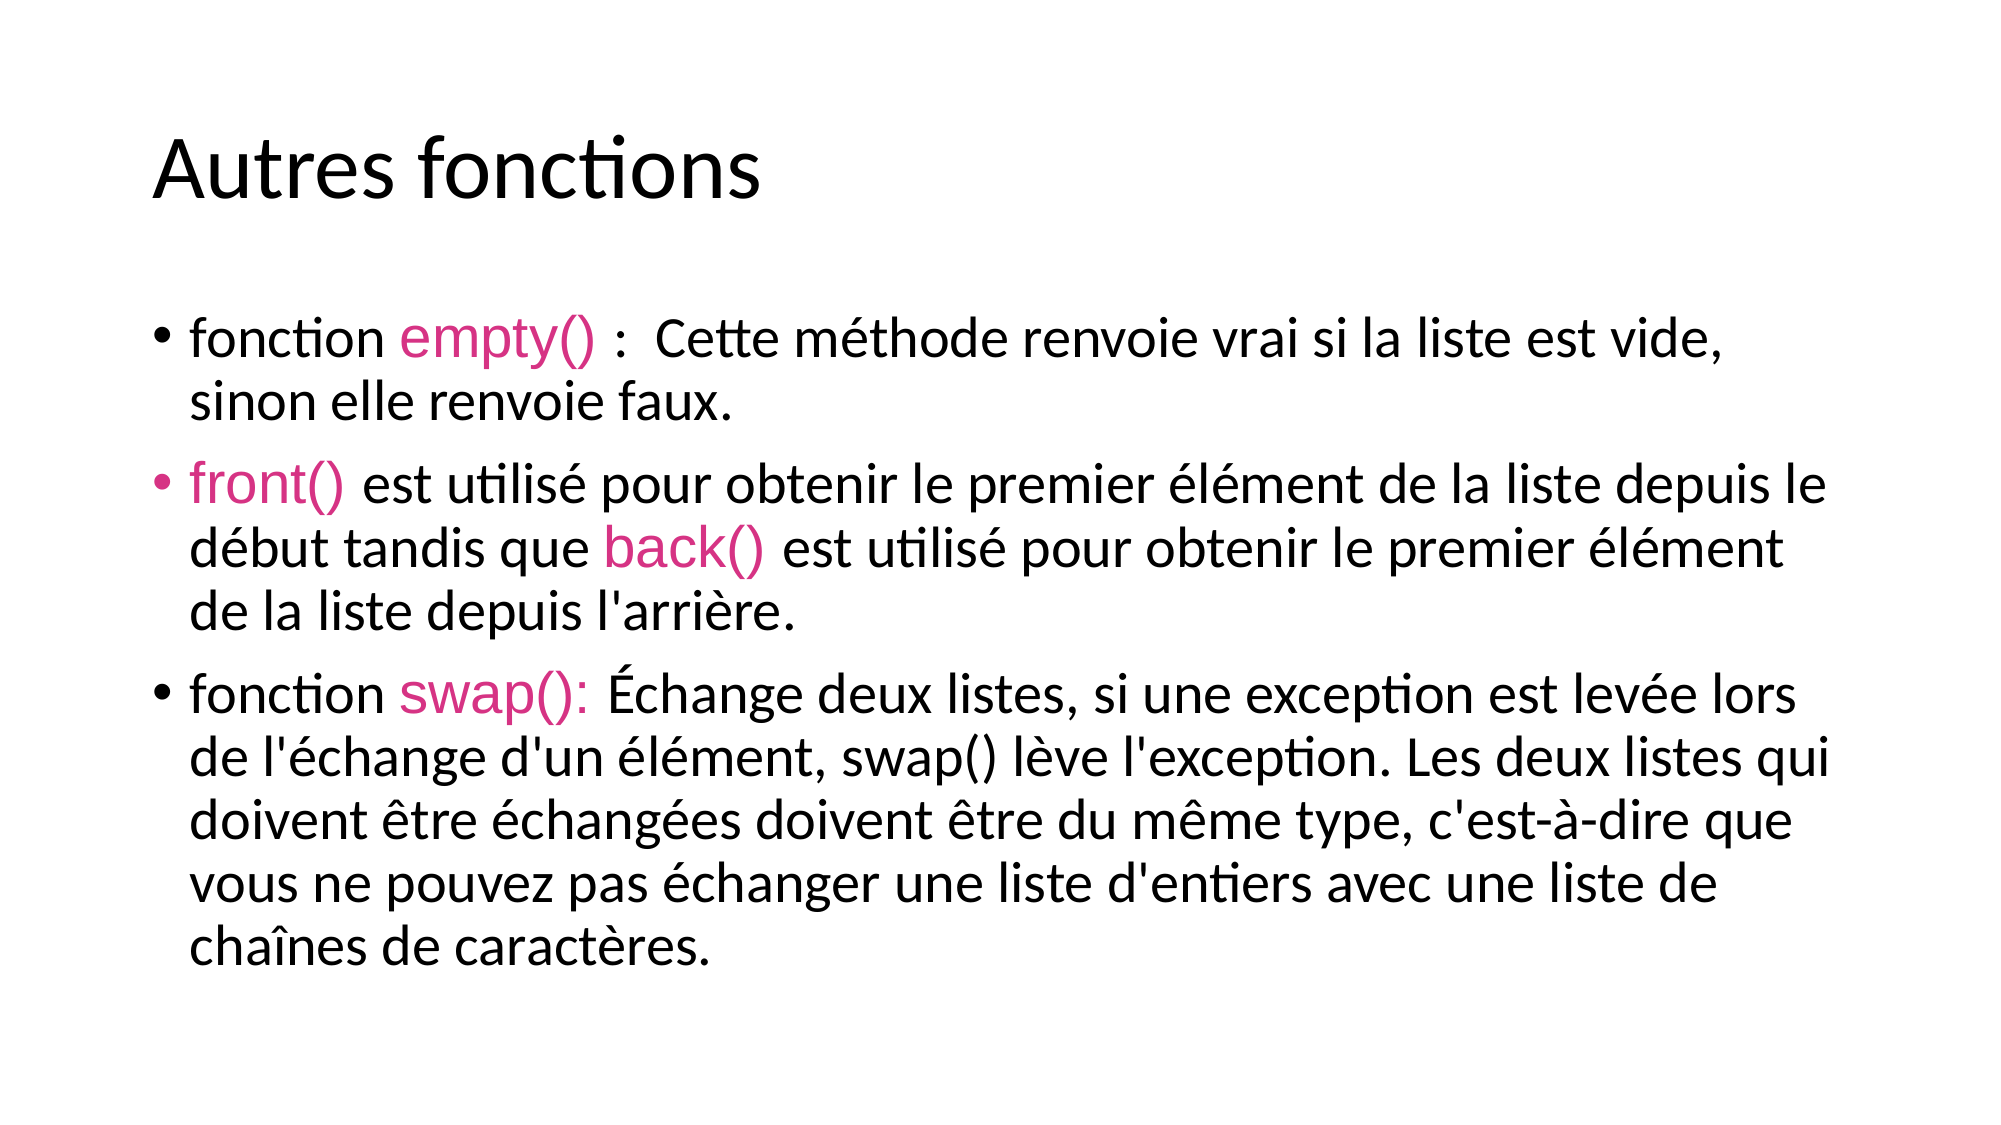

# Autres fonctions
fonction empty() :  Cette méthode renvoie vrai si la liste est vide, sinon elle renvoie faux.
front() est utilisé pour obtenir le premier élément de la liste depuis le début tandis que back() est utilisé pour obtenir le premier élément de la liste depuis l'arrière.
fonction swap(): Échange deux listes, si une exception est levée lors de l'échange d'un élément, swap() lève l'exception. Les deux listes qui doivent être échangées doivent être du même type, c'est-à-dire que vous ne pouvez pas échanger une liste d'entiers avec une liste de chaînes de caractères.